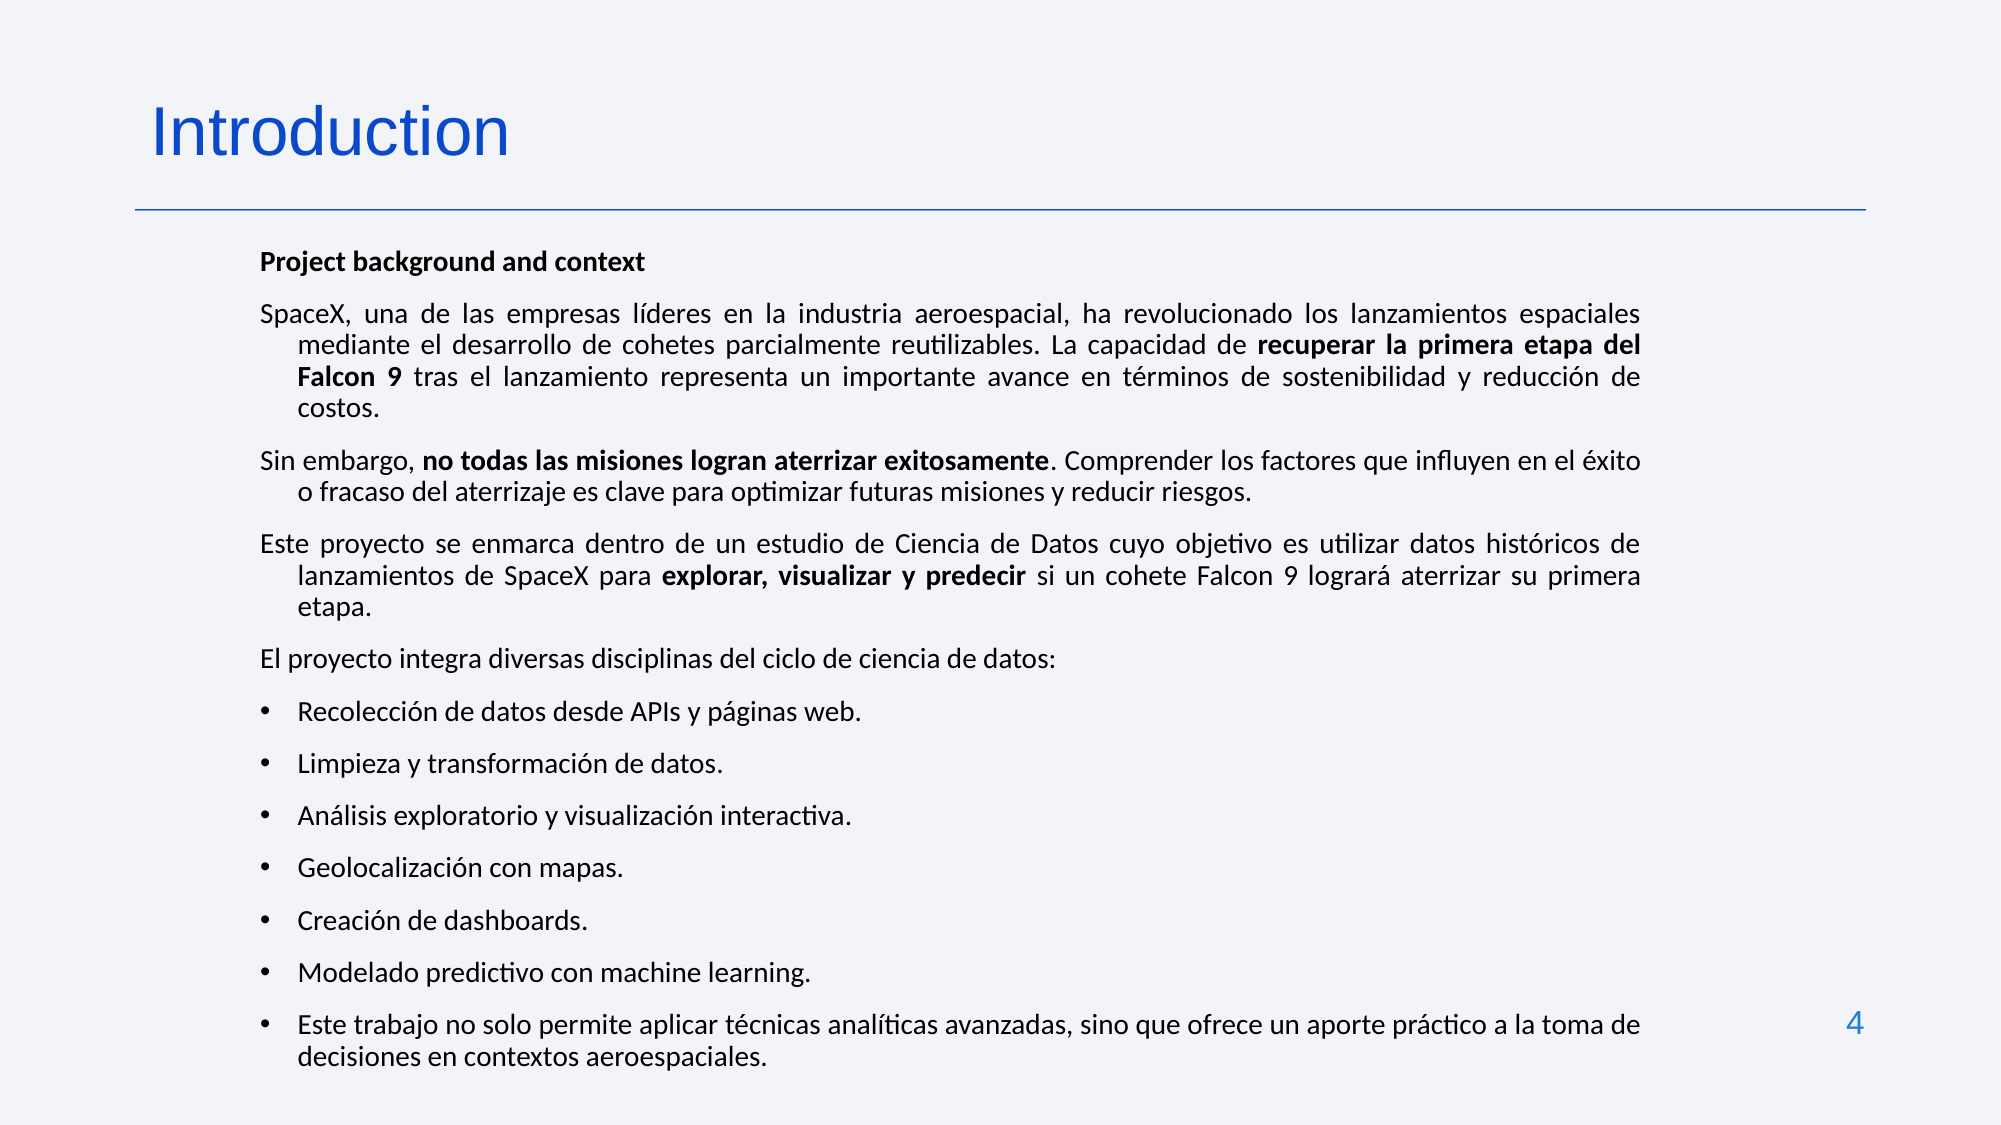

Introduction
Project background and context
SpaceX, una de las empresas líderes en la industria aeroespacial, ha revolucionado los lanzamientos espaciales mediante el desarrollo de cohetes parcialmente reutilizables. La capacidad de recuperar la primera etapa del Falcon 9 tras el lanzamiento representa un importante avance en términos de sostenibilidad y reducción de costos.
Sin embargo, no todas las misiones logran aterrizar exitosamente. Comprender los factores que influyen en el éxito o fracaso del aterrizaje es clave para optimizar futuras misiones y reducir riesgos.
Este proyecto se enmarca dentro de un estudio de Ciencia de Datos cuyo objetivo es utilizar datos históricos de lanzamientos de SpaceX para explorar, visualizar y predecir si un cohete Falcon 9 logrará aterrizar su primera etapa.
El proyecto integra diversas disciplinas del ciclo de ciencia de datos:
Recolección de datos desde APIs y páginas web.
Limpieza y transformación de datos.
Análisis exploratorio y visualización interactiva.
Geolocalización con mapas.
Creación de dashboards.
Modelado predictivo con machine learning.
Este trabajo no solo permite aplicar técnicas analíticas avanzadas, sino que ofrece un aporte práctico a la toma de decisiones en contextos aeroespaciales.

4